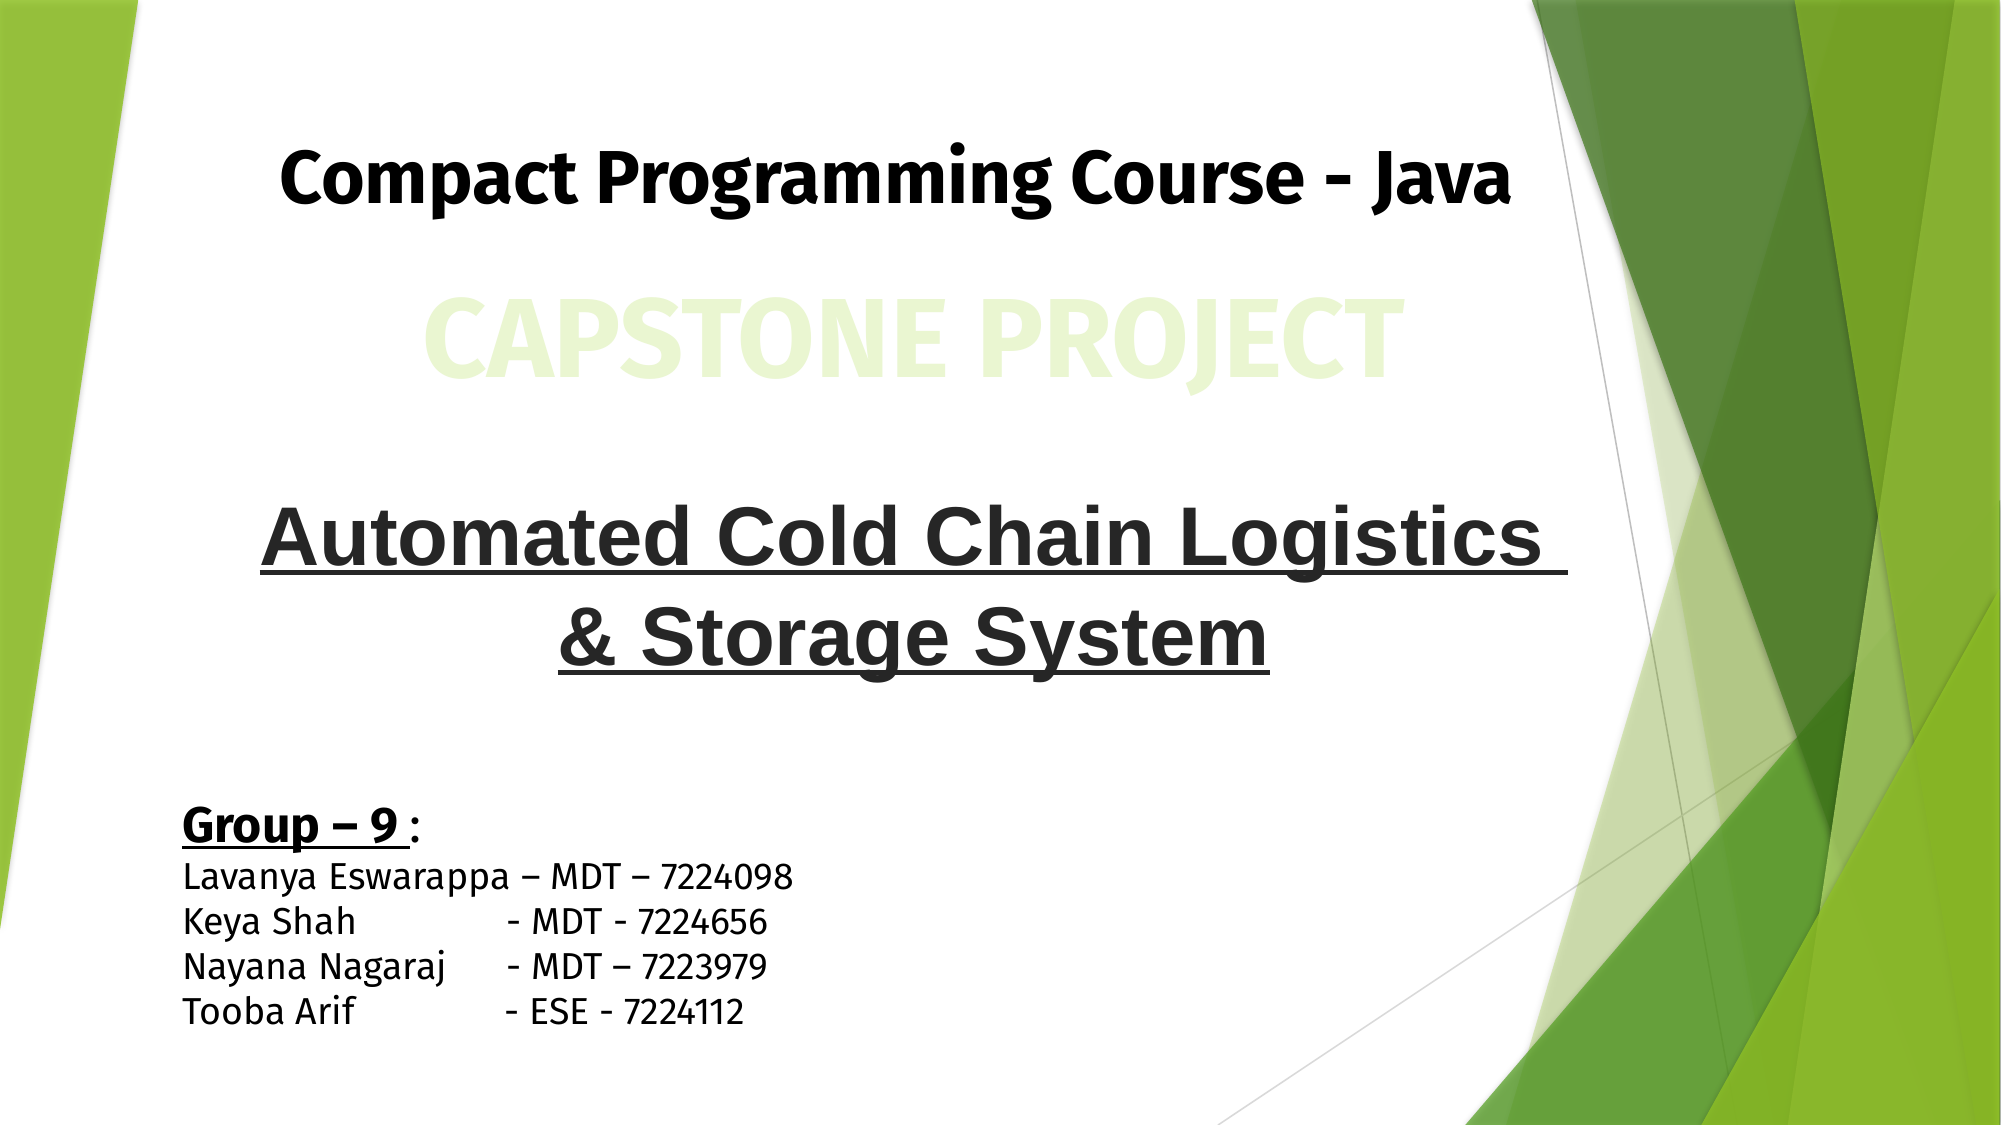

Compact Programming Course - Java
CAPSTONE PROJECT
Automated Cold Chain Logistics
& Storage System
Group – 9 :
Lavanya Eswarappa – MDT – 7224098
Keya Shah               - MDT - 7224656
Nayana Nagaraj      - MDT – 7223979
Tooba Arif               - ESE - 7224112